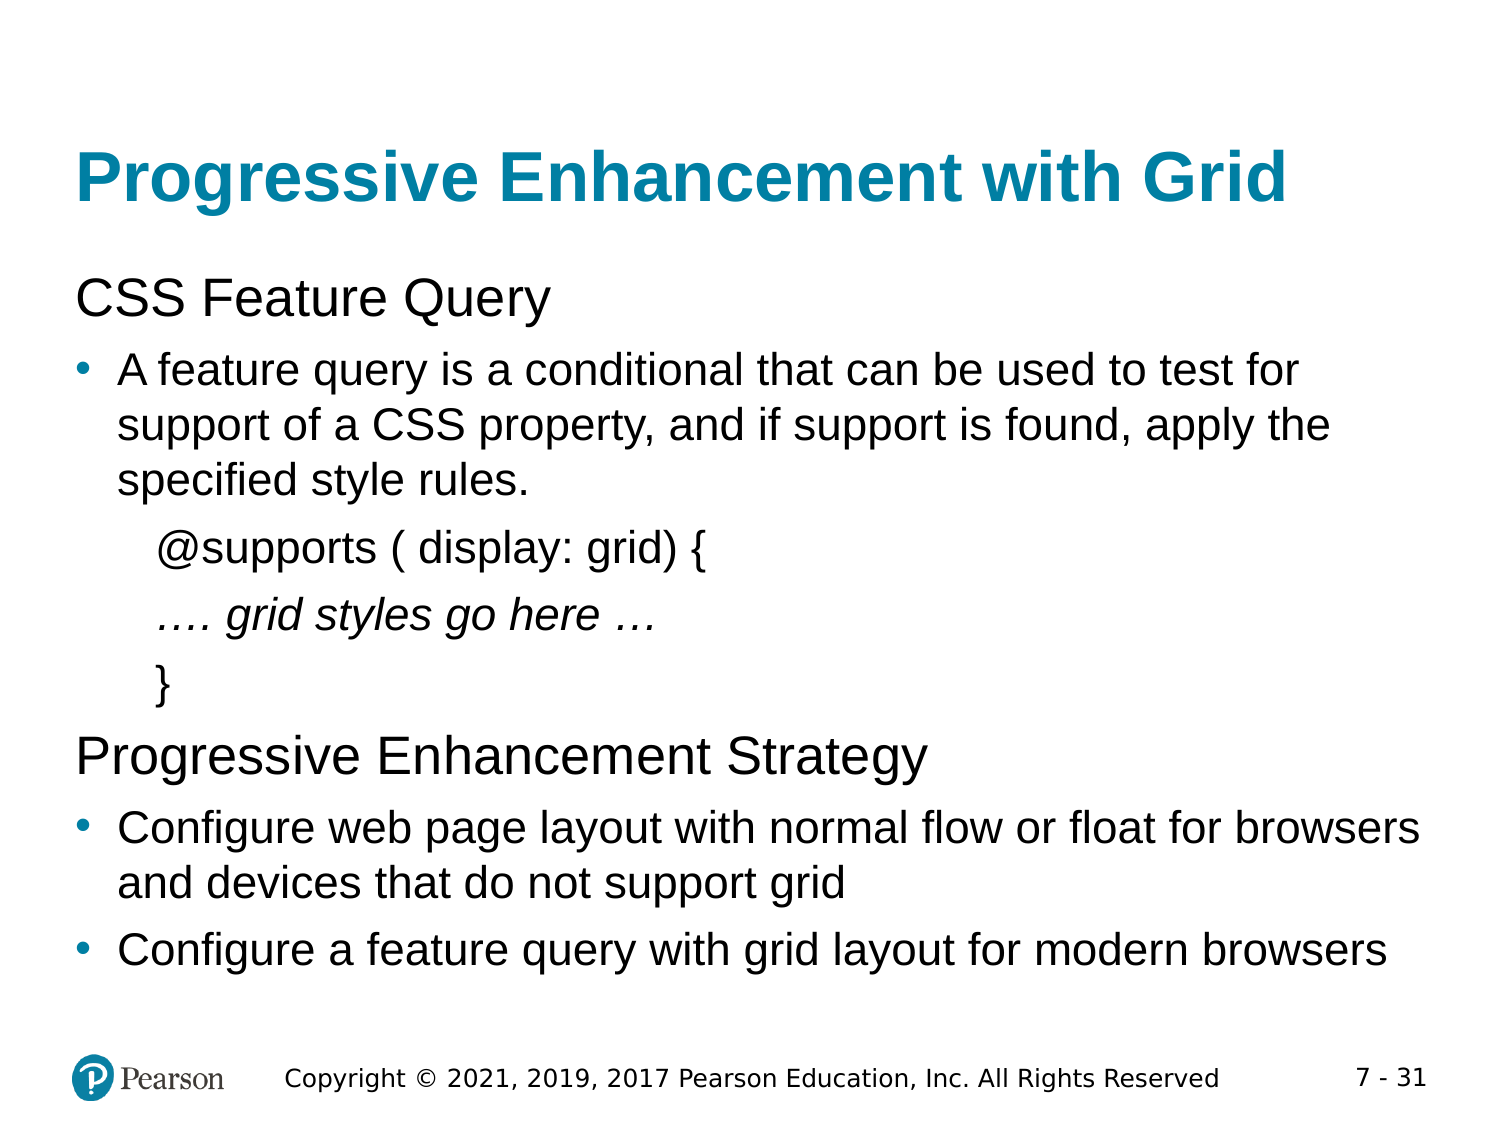

# Progressive Enhancement with Grid
CSS Feature Query
A feature query is a conditional that can be used to test for support of a CSS property, and if support is found, apply the specified style rules.
@supports ( display: grid) {
…. grid styles go here …
}
Progressive Enhancement Strategy
Configure web page layout with normal flow or float for browsers and devices that do not support grid
Configure a feature query with grid layout for modern browsers